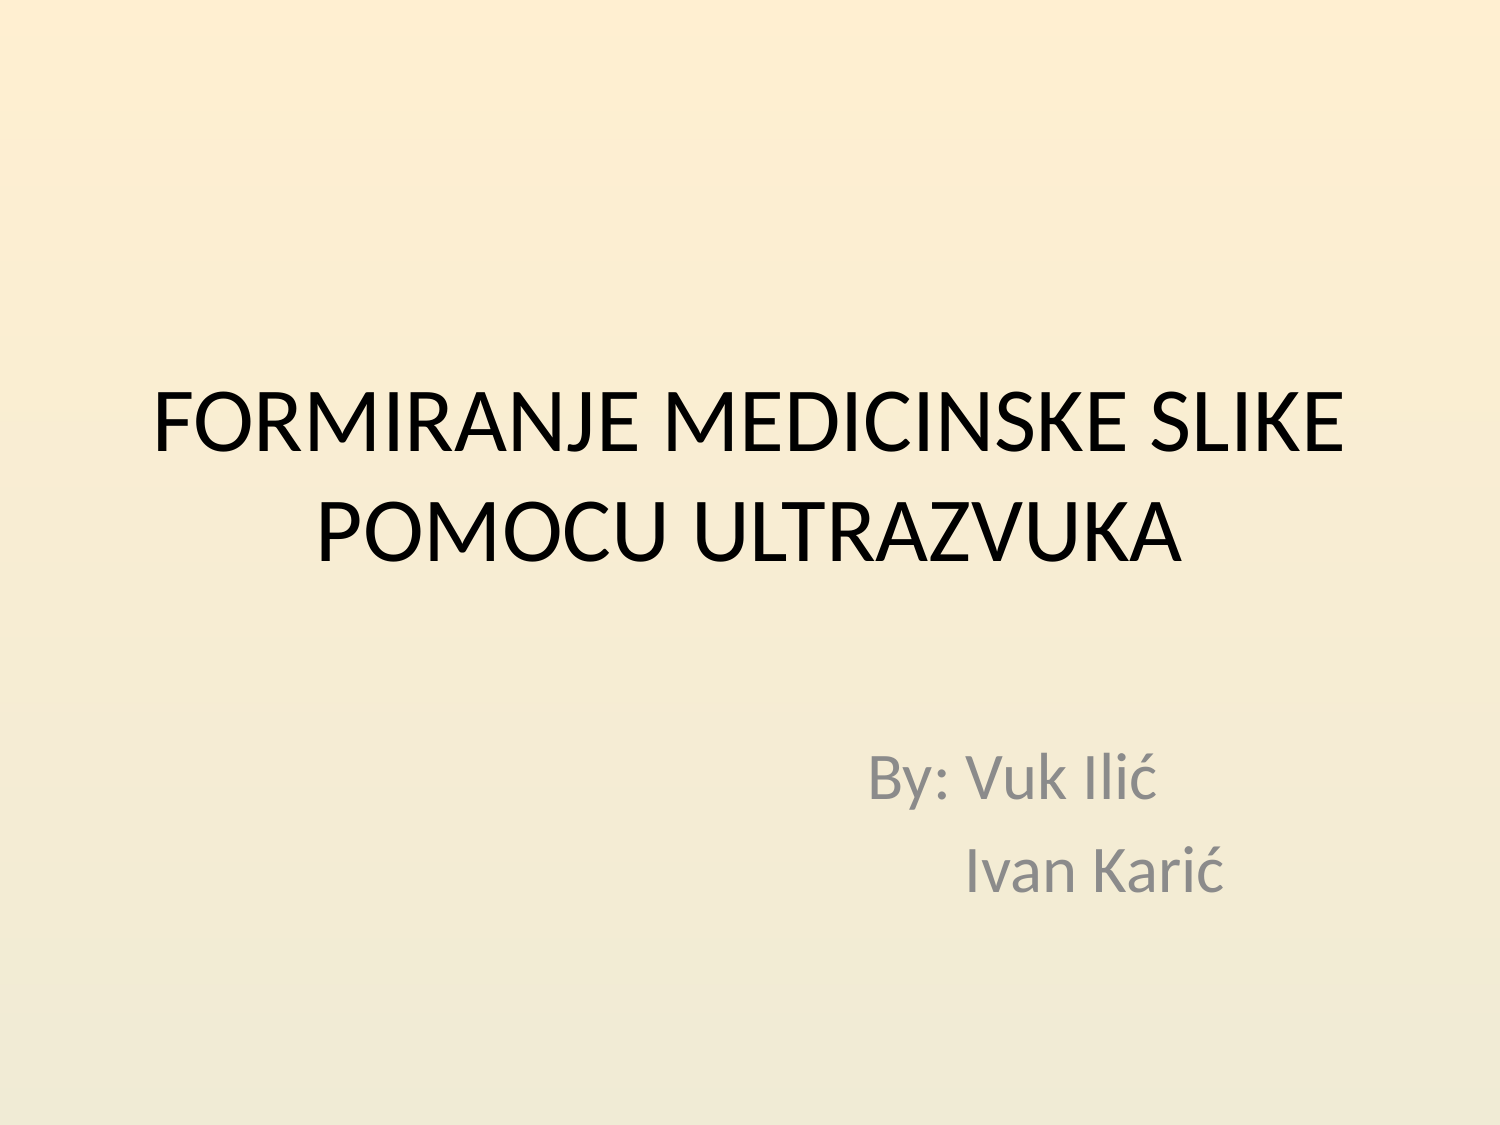

# FORMIRANJE MEDICINSKE SLIKE POMOCU ULTRAZVUKA
By: Vuk Ilić
           Ivan Karić